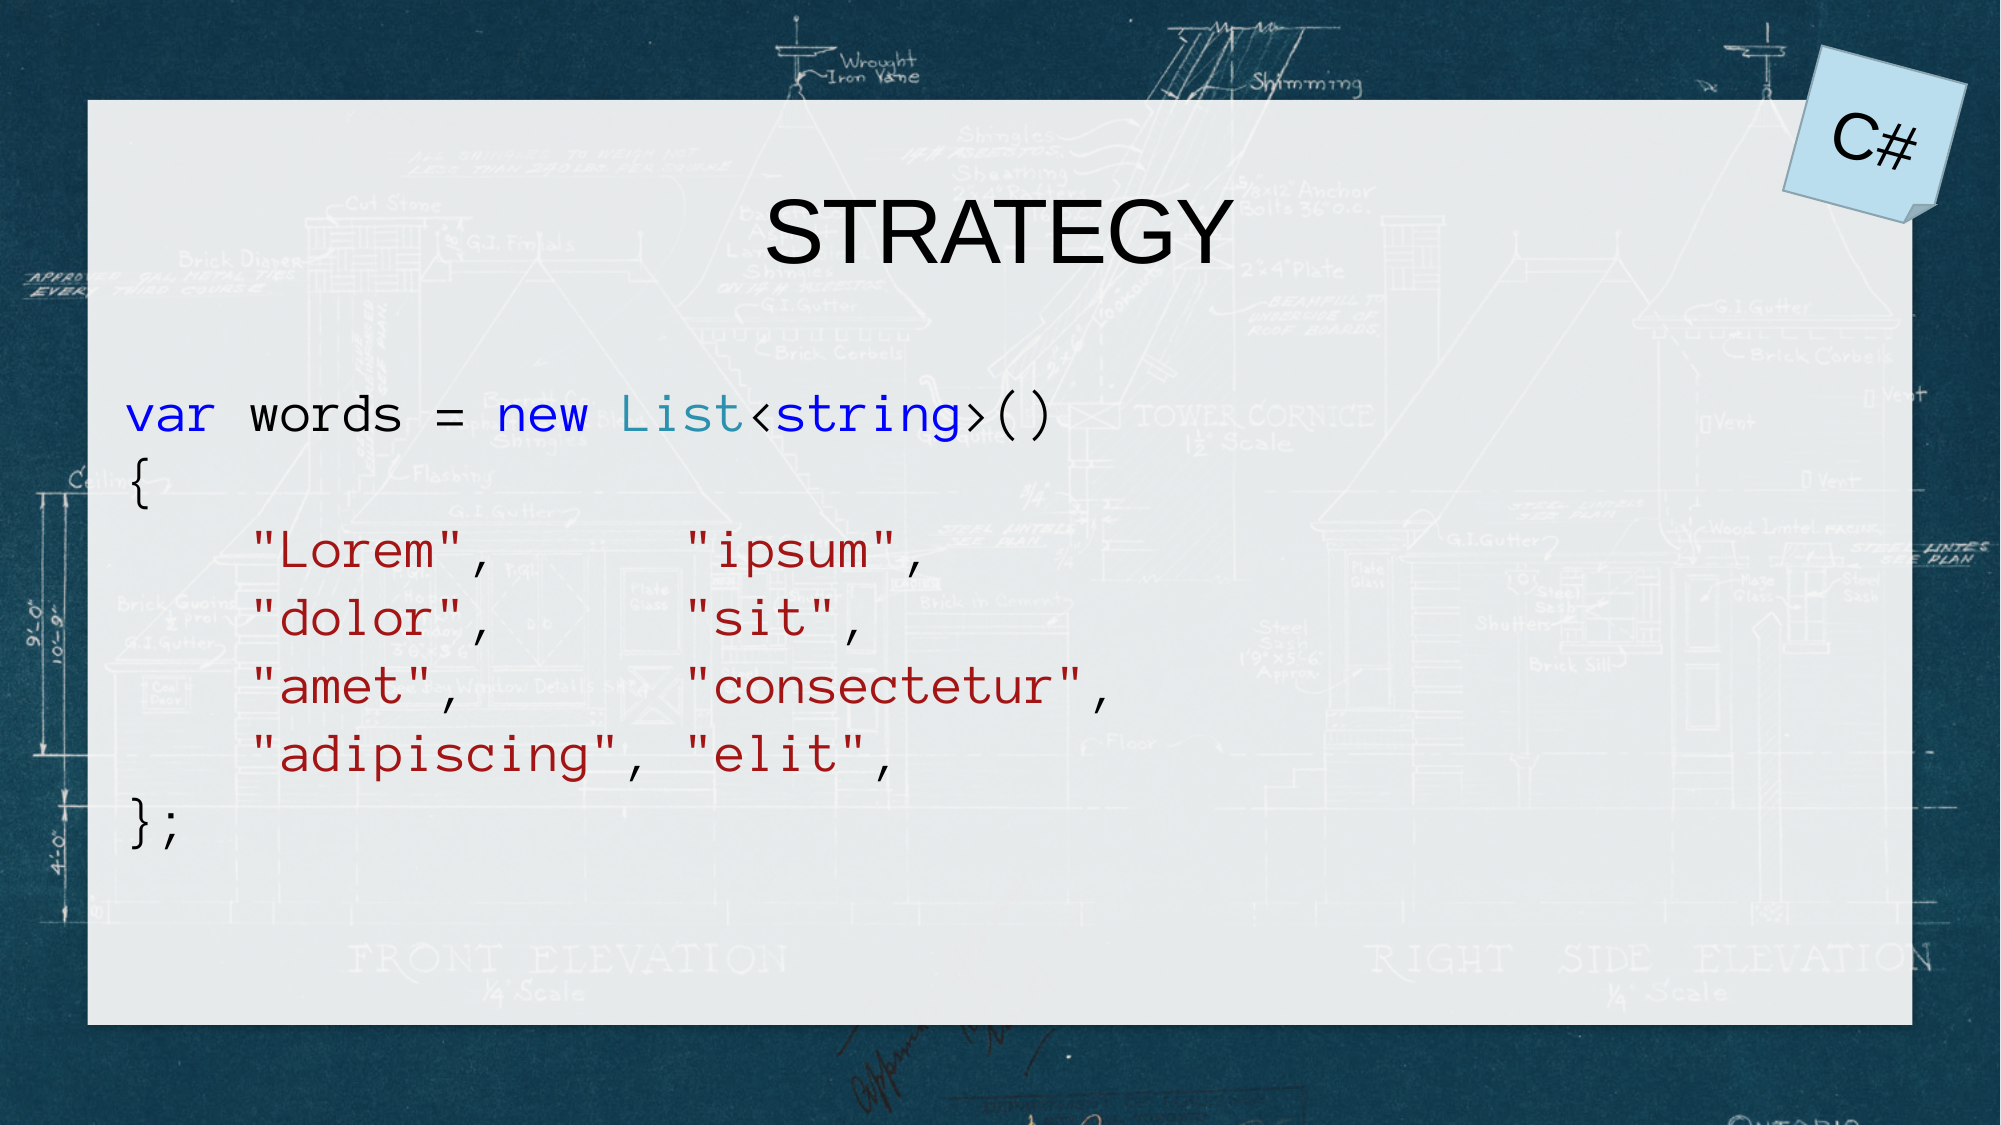

C#
# Strategy
var words = new List<string>()
{
    "Lorem",      "ipsum",
    "dolor",      "sit",
    "amet",       "consectetur",
    "adipiscing", "elit",
};